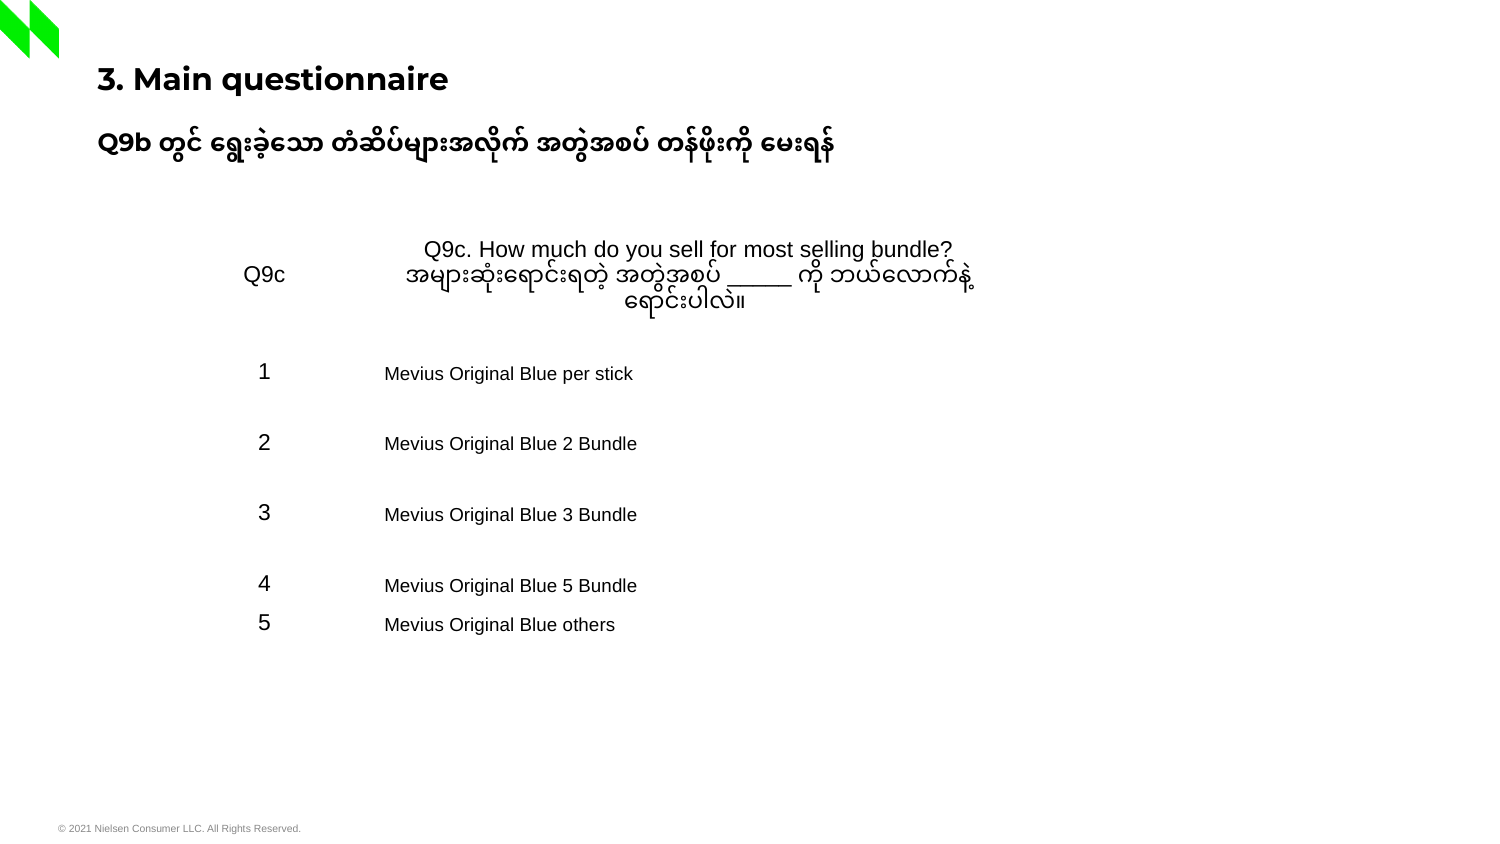

# 3. Main questionnaire
Q9b တွင် ရွေးခဲ့သော တံဆိပ်များအလိုက် အတွဲအစပ် တန်ဖိုးကို မေးရန်

| Q9c | Q9c. How much do you sell for most selling bundle? အများဆုံးရောင်းရတဲ့ အတွဲအစပ် \_\_\_\_\_ ကို ဘယ်လောက်နဲ့ရောင်းပါလဲ။ |
| --- | --- |
| 1 | Mevius Original Blue per stick |
| 2 | Mevius Original Blue 2 Bundle |
| 3 | Mevius Original Blue 3 Bundle |
| 4 | Mevius Original Blue 5 Bundle |
| 5 | Mevius Original Blue others |